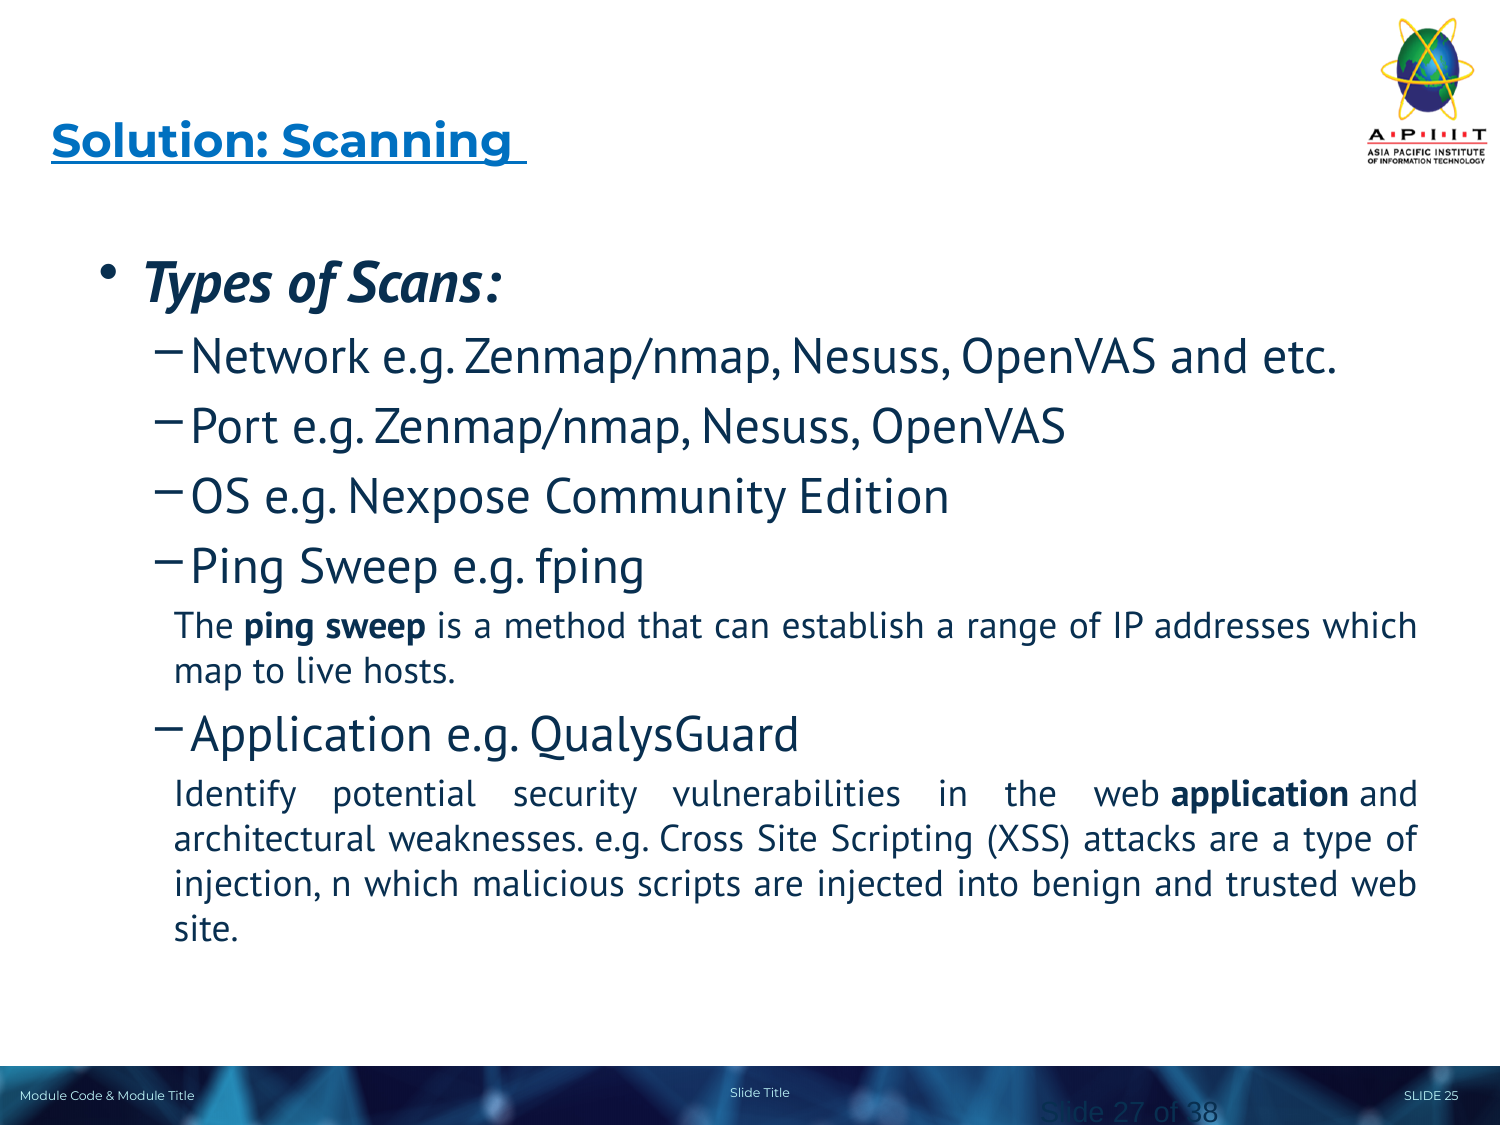

# Solution: Scanning
Types of Scans:
Network e.g. Zenmap/nmap, Nesuss, OpenVAS and etc.
Port e.g. Zenmap/nmap, Nesuss, OpenVAS
OS e.g. Nexpose Community Edition
Ping Sweep e.g. fping
The ping sweep is a method that can establish a range of IP addresses which map to live hosts.
Application e.g. QualysGuard
Identify potential security vulnerabilities in the web application and architectural weaknesses. e.g. Cross Site Scripting (XSS) attacks are a type of injection, n which malicious scripts are injected into benign and trusted web site.

Slide 27 of 38